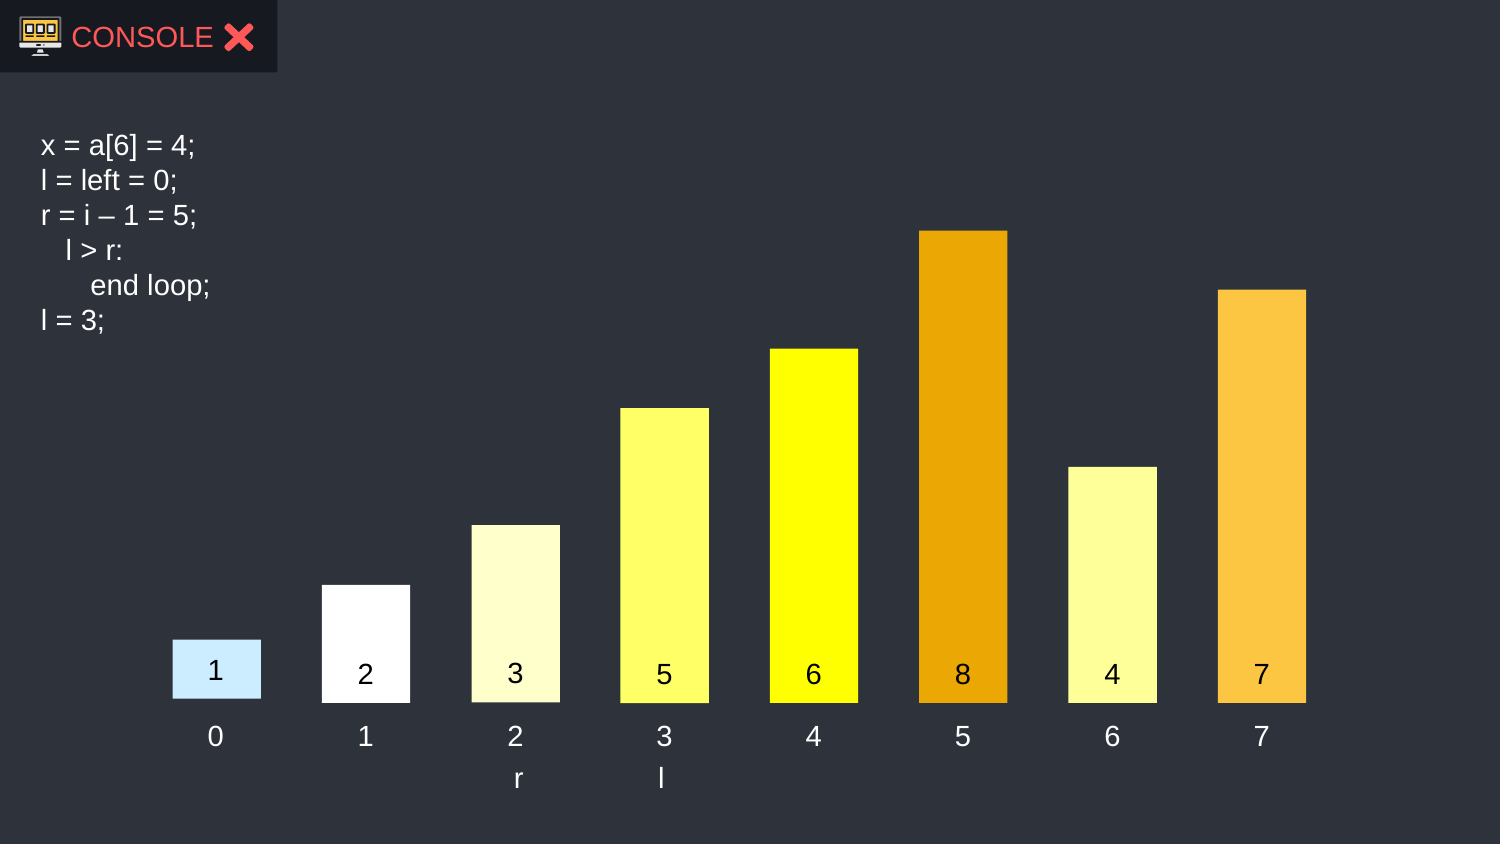

CONSOLE

x = a[6] = 4;
l = left = 0;
r = i – 1 = 5;
   l > r:
      end loop;
l = 3;

8

7

6

5

4

3

2

1
0
1
2
3
4
5
6
7
r
l